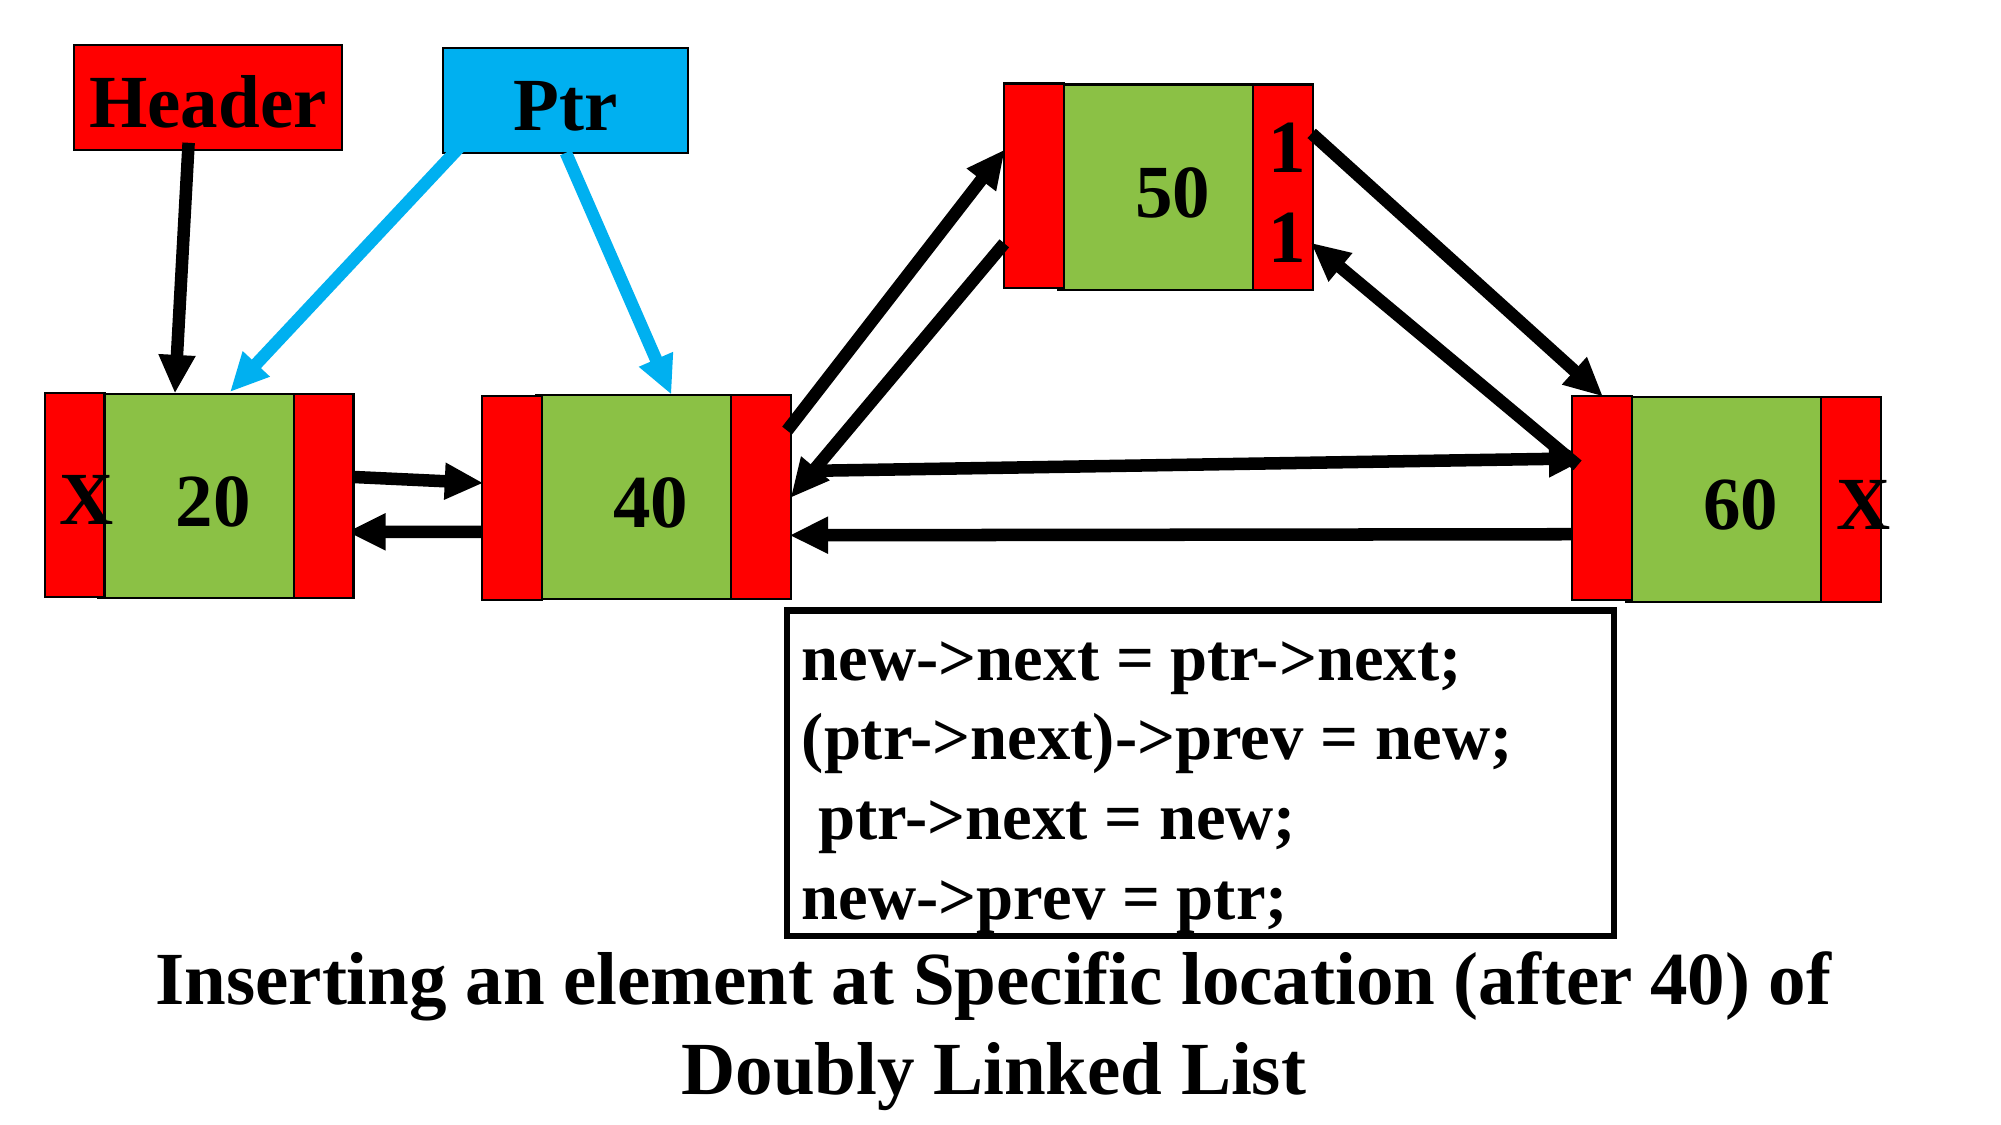

Header
Ptr

50
11
X
20

40

60
X
new->next = ptr->next;
(ptr->next)->prev = new;
 ptr->next = new;
new->prev = ptr;
Inserting an element at Specific location (after 40) of Doubly Linked List